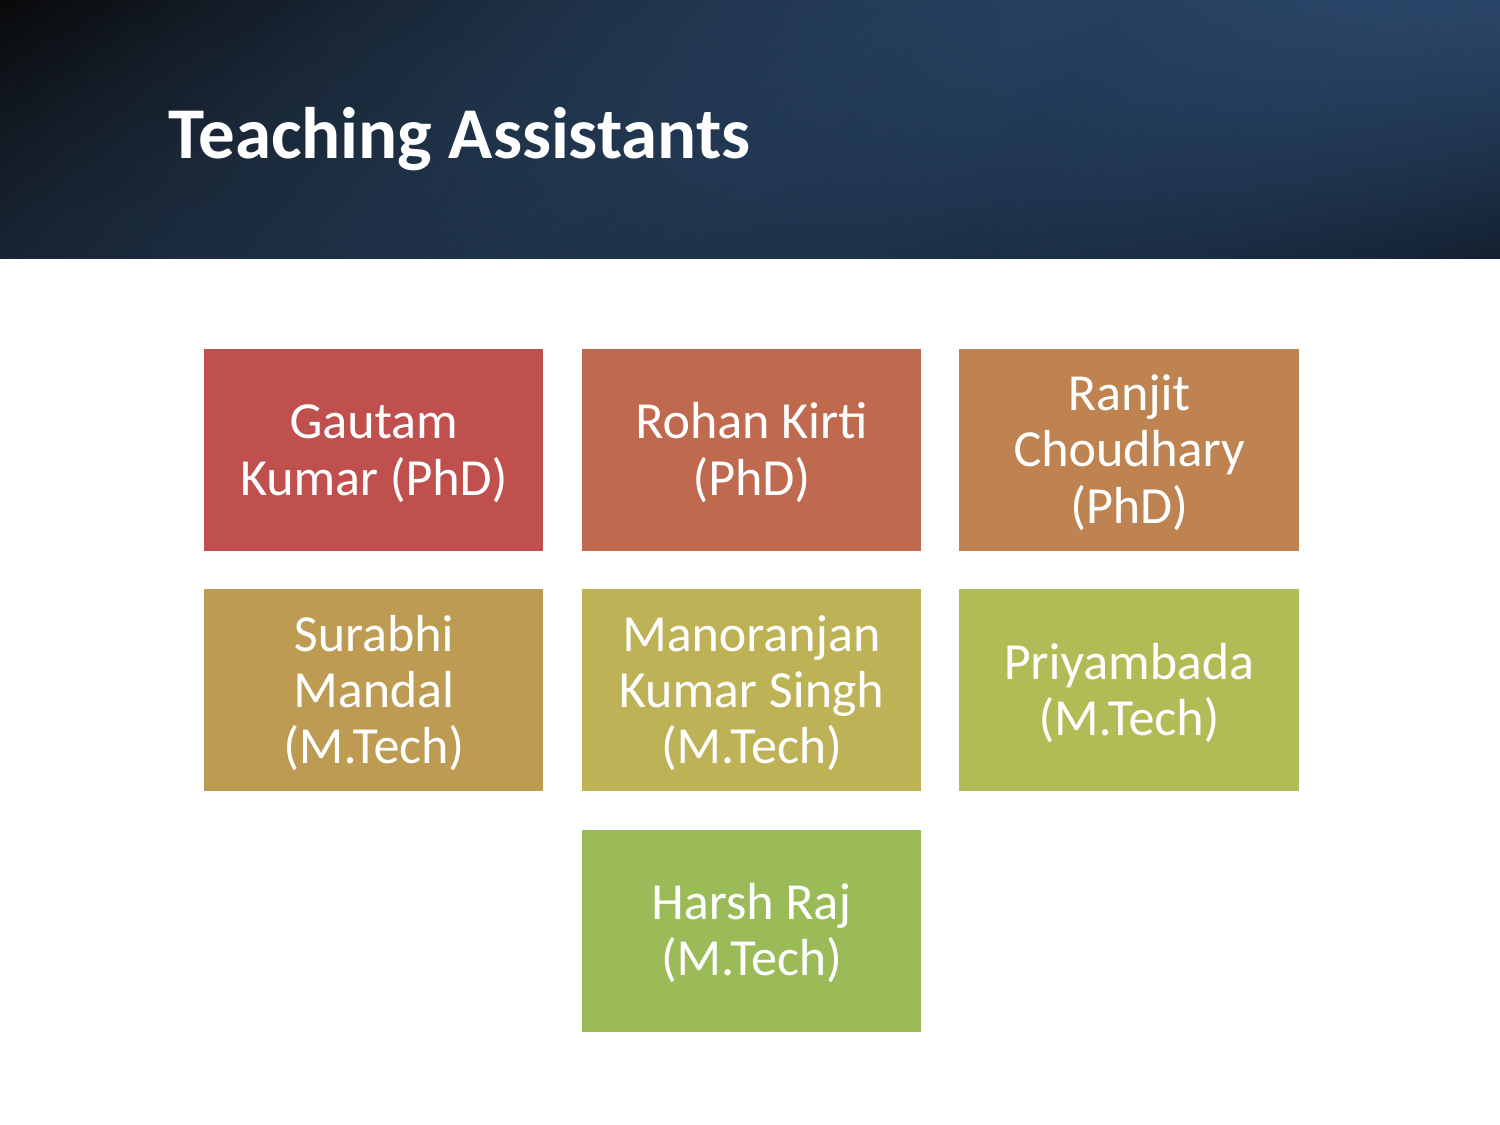

# Teaching Assistants
Gautam Kumar (PhD)
Rohan Kirti (PhD)
Ranjit Choudhary (PhD)
Surabhi Mandal (M.Tech)
Manoranjan Kumar Singh (M.Tech)
Priyambada (M.Tech)
Harsh Raj (M.Tech)